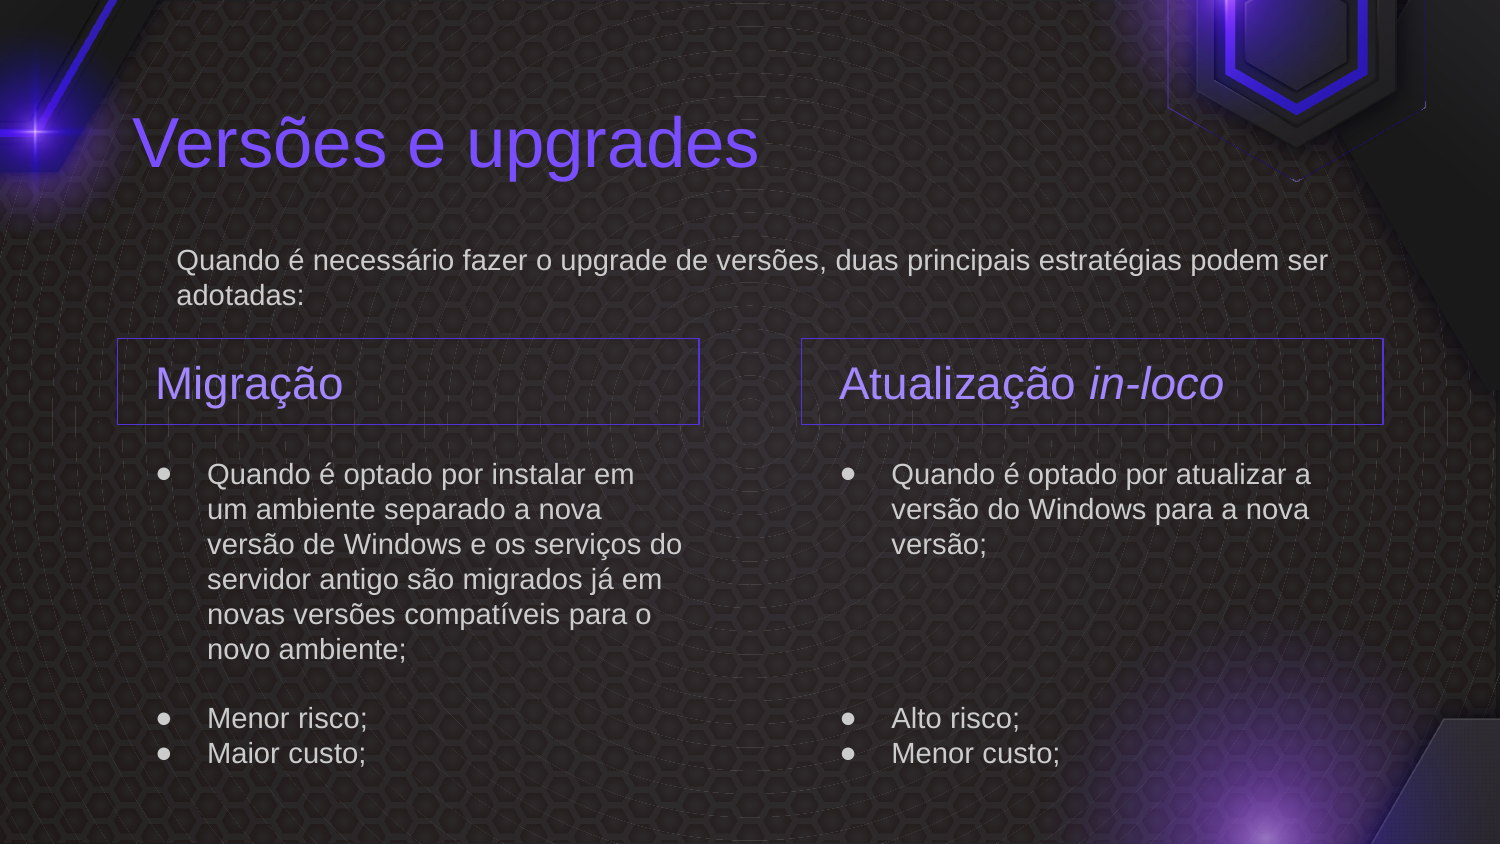

# Versões e upgrades
Quando é necessário fazer o upgrade de versões, duas principais estratégias podem ser adotadas:
Migração
Atualização in-loco
Quando é optado por instalar em um ambiente separado a nova versão de Windows e os serviços do servidor antigo são migrados já em novas versões compatíveis para o novo ambiente;

Menor risco;
Maior custo;
Quando é optado por atualizar a versão do Windows para a nova versão;

Alto risco;
Menor custo;